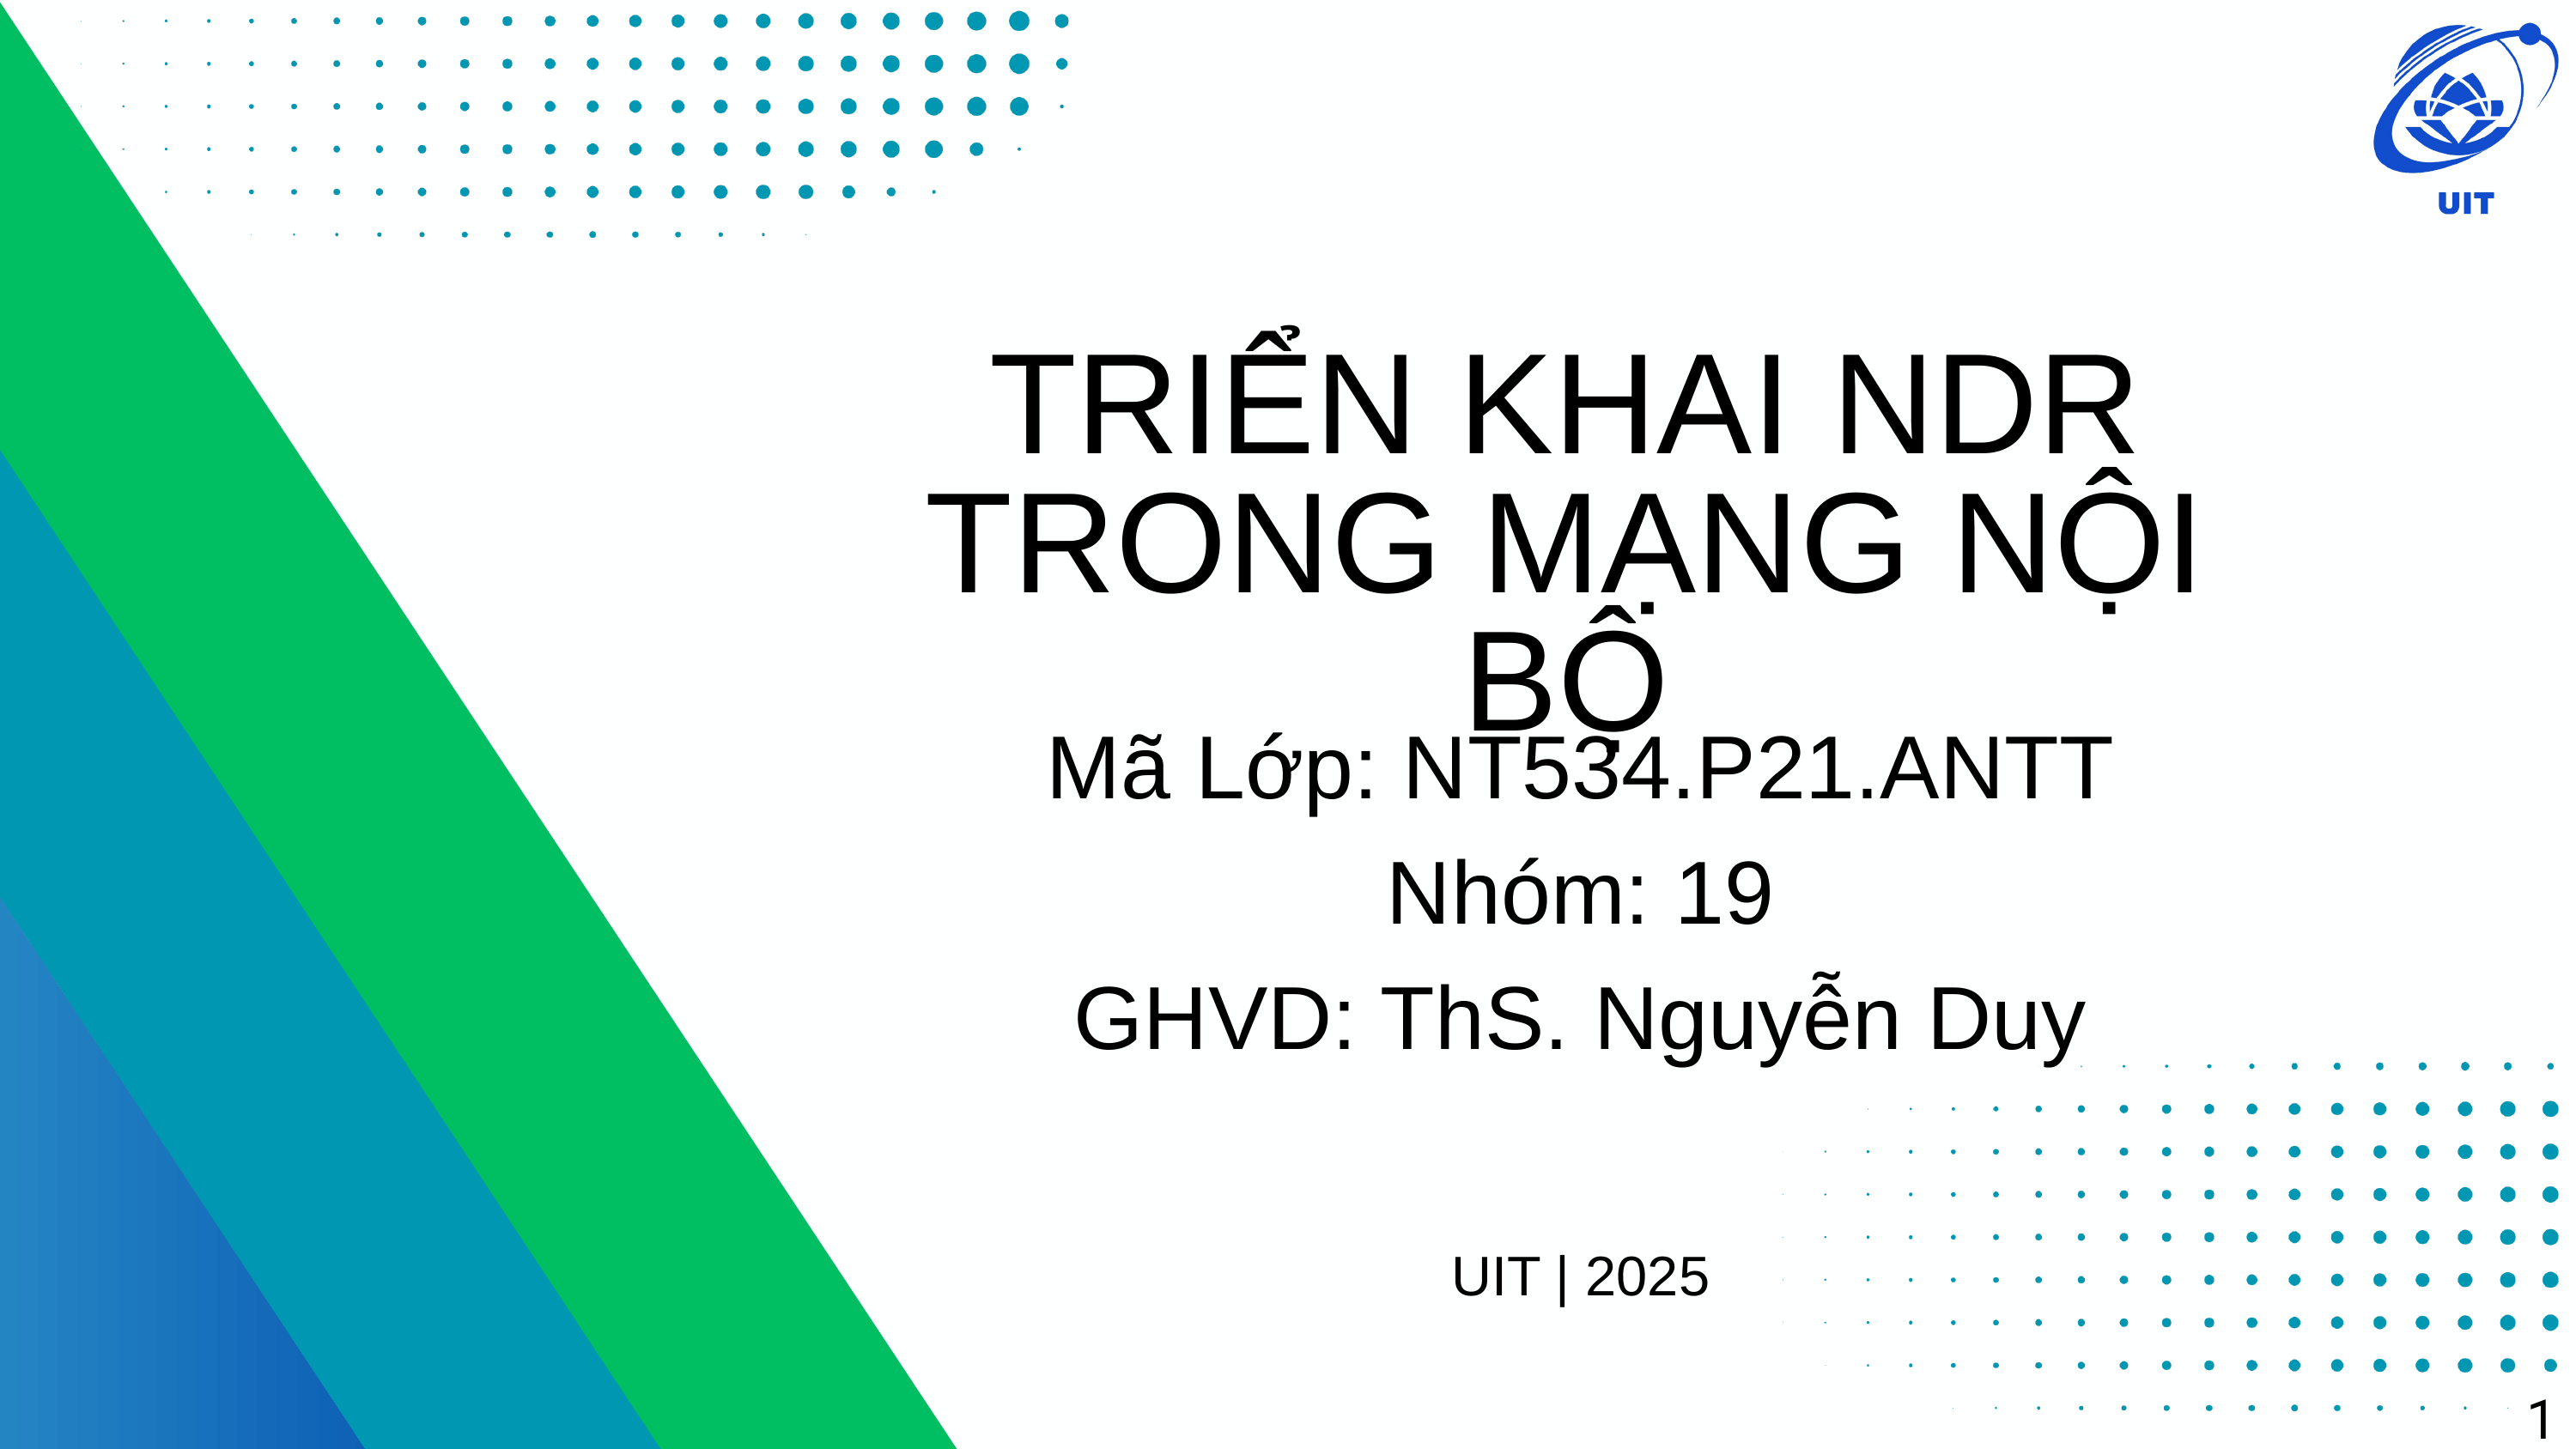

TRIỂN KHAI NDR TRONG MẠNG NỘI BỘ
Mã Lớp: NT534.P21.ANTT
Nhóm: 19
GHVD: ThS. Nguyễn Duy

UIT | 2025
1